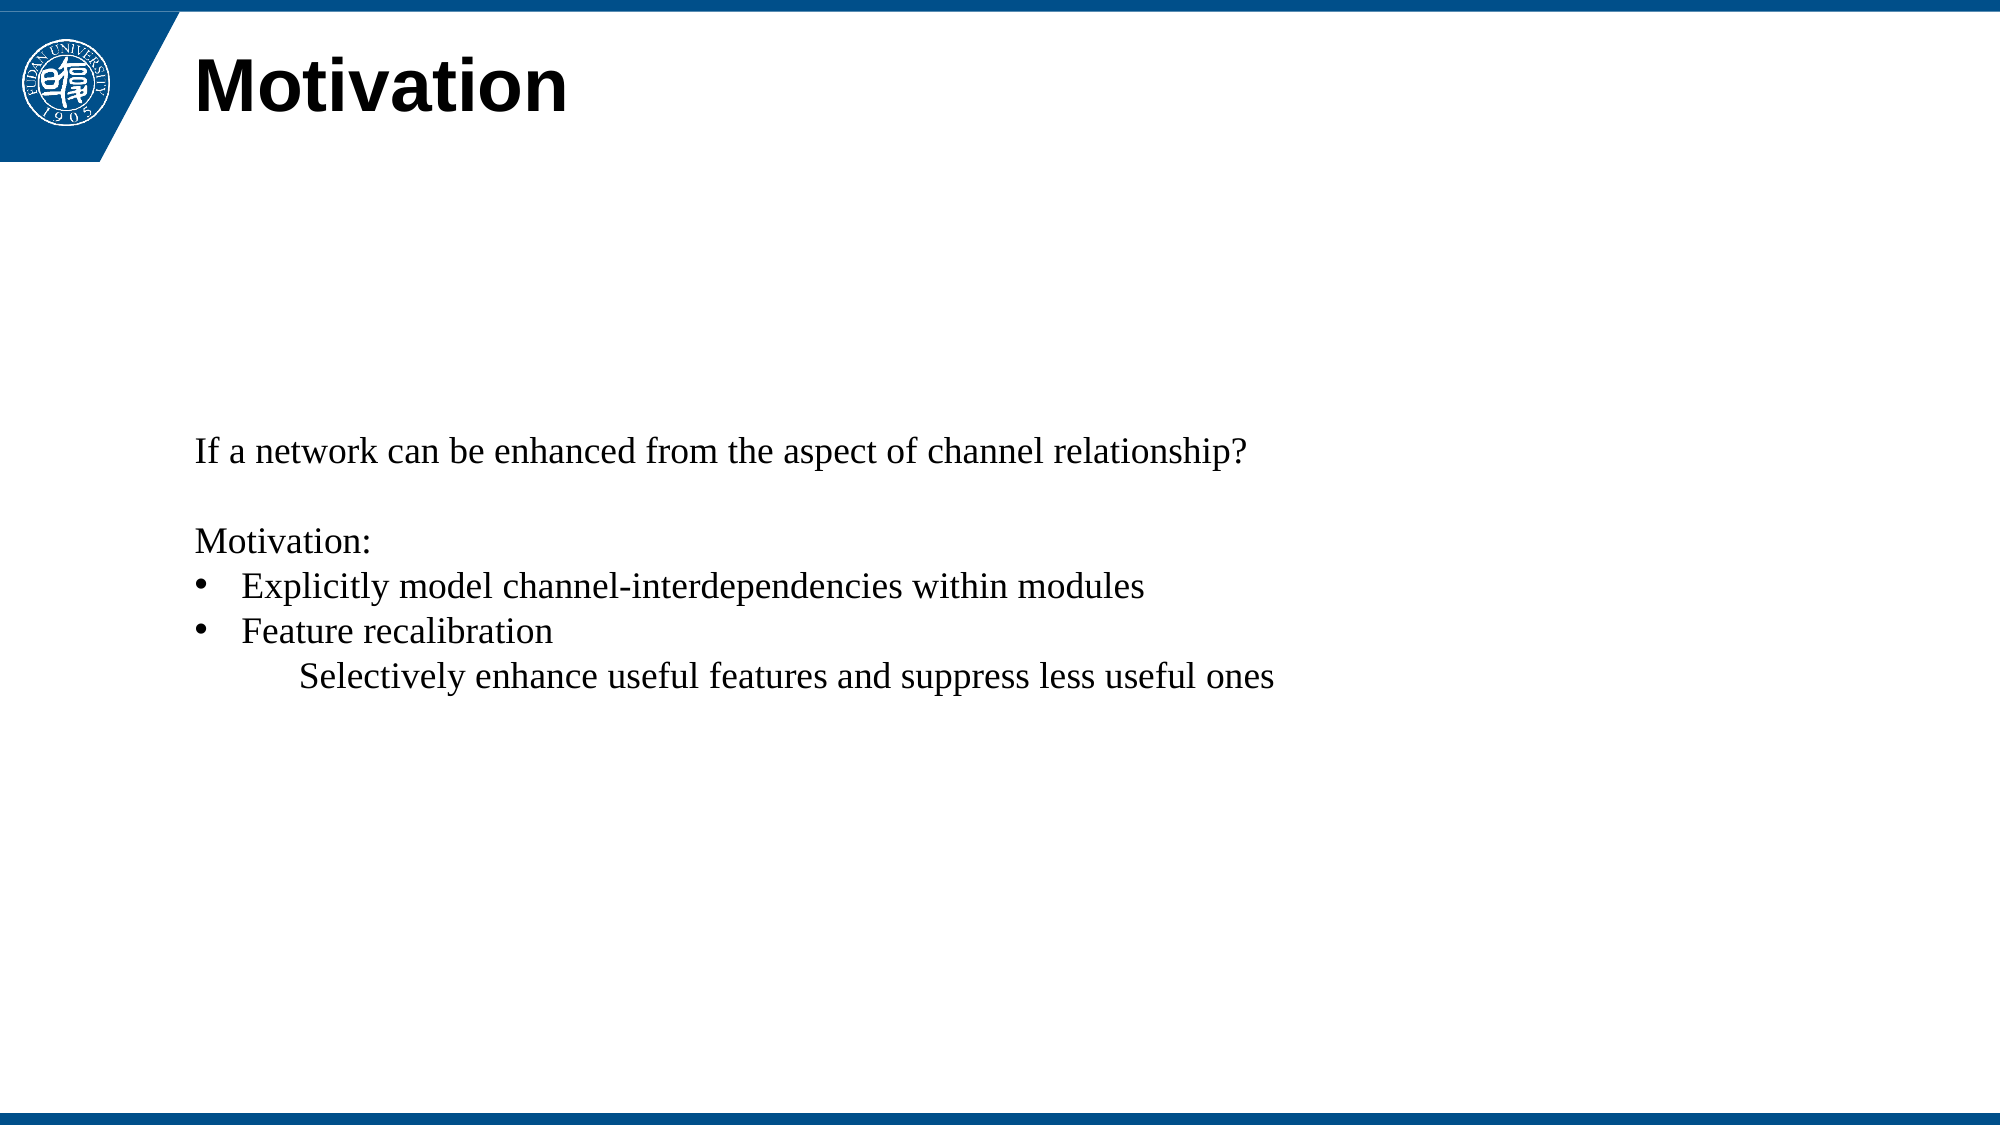

# Motivation
If a network can be enhanced from the aspect of channel relationship?

Motivation:
Explicitly model channel-interdependencies within modules
Feature recalibration
           Selectively enhance useful features and suppress less useful ones